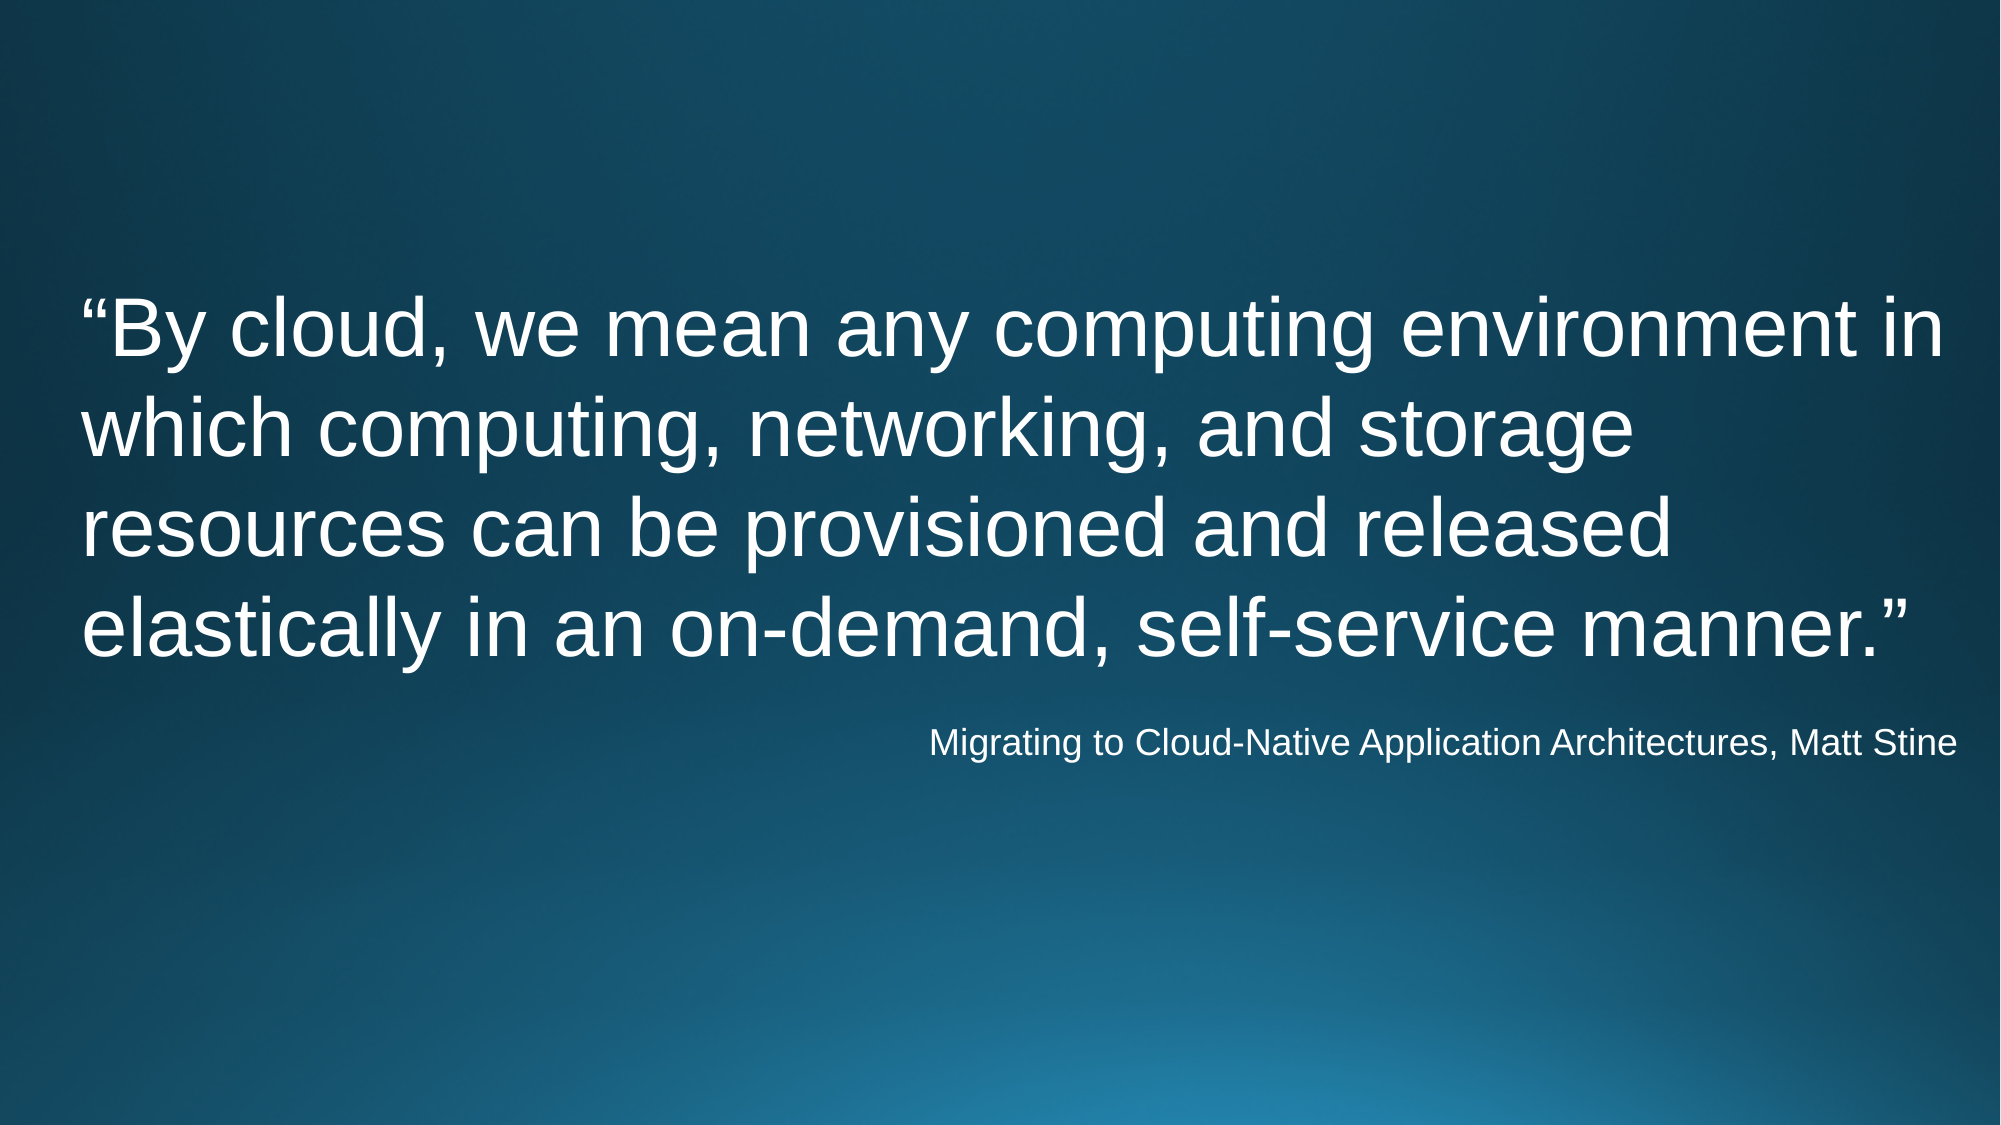

“By cloud, we mean any computing environment in which computing, networking, and storage resources can be provisioned and released elastically in an on-demand, self-service manner.”

Migrating to Cloud-Native Application Architectures, Matt Stine